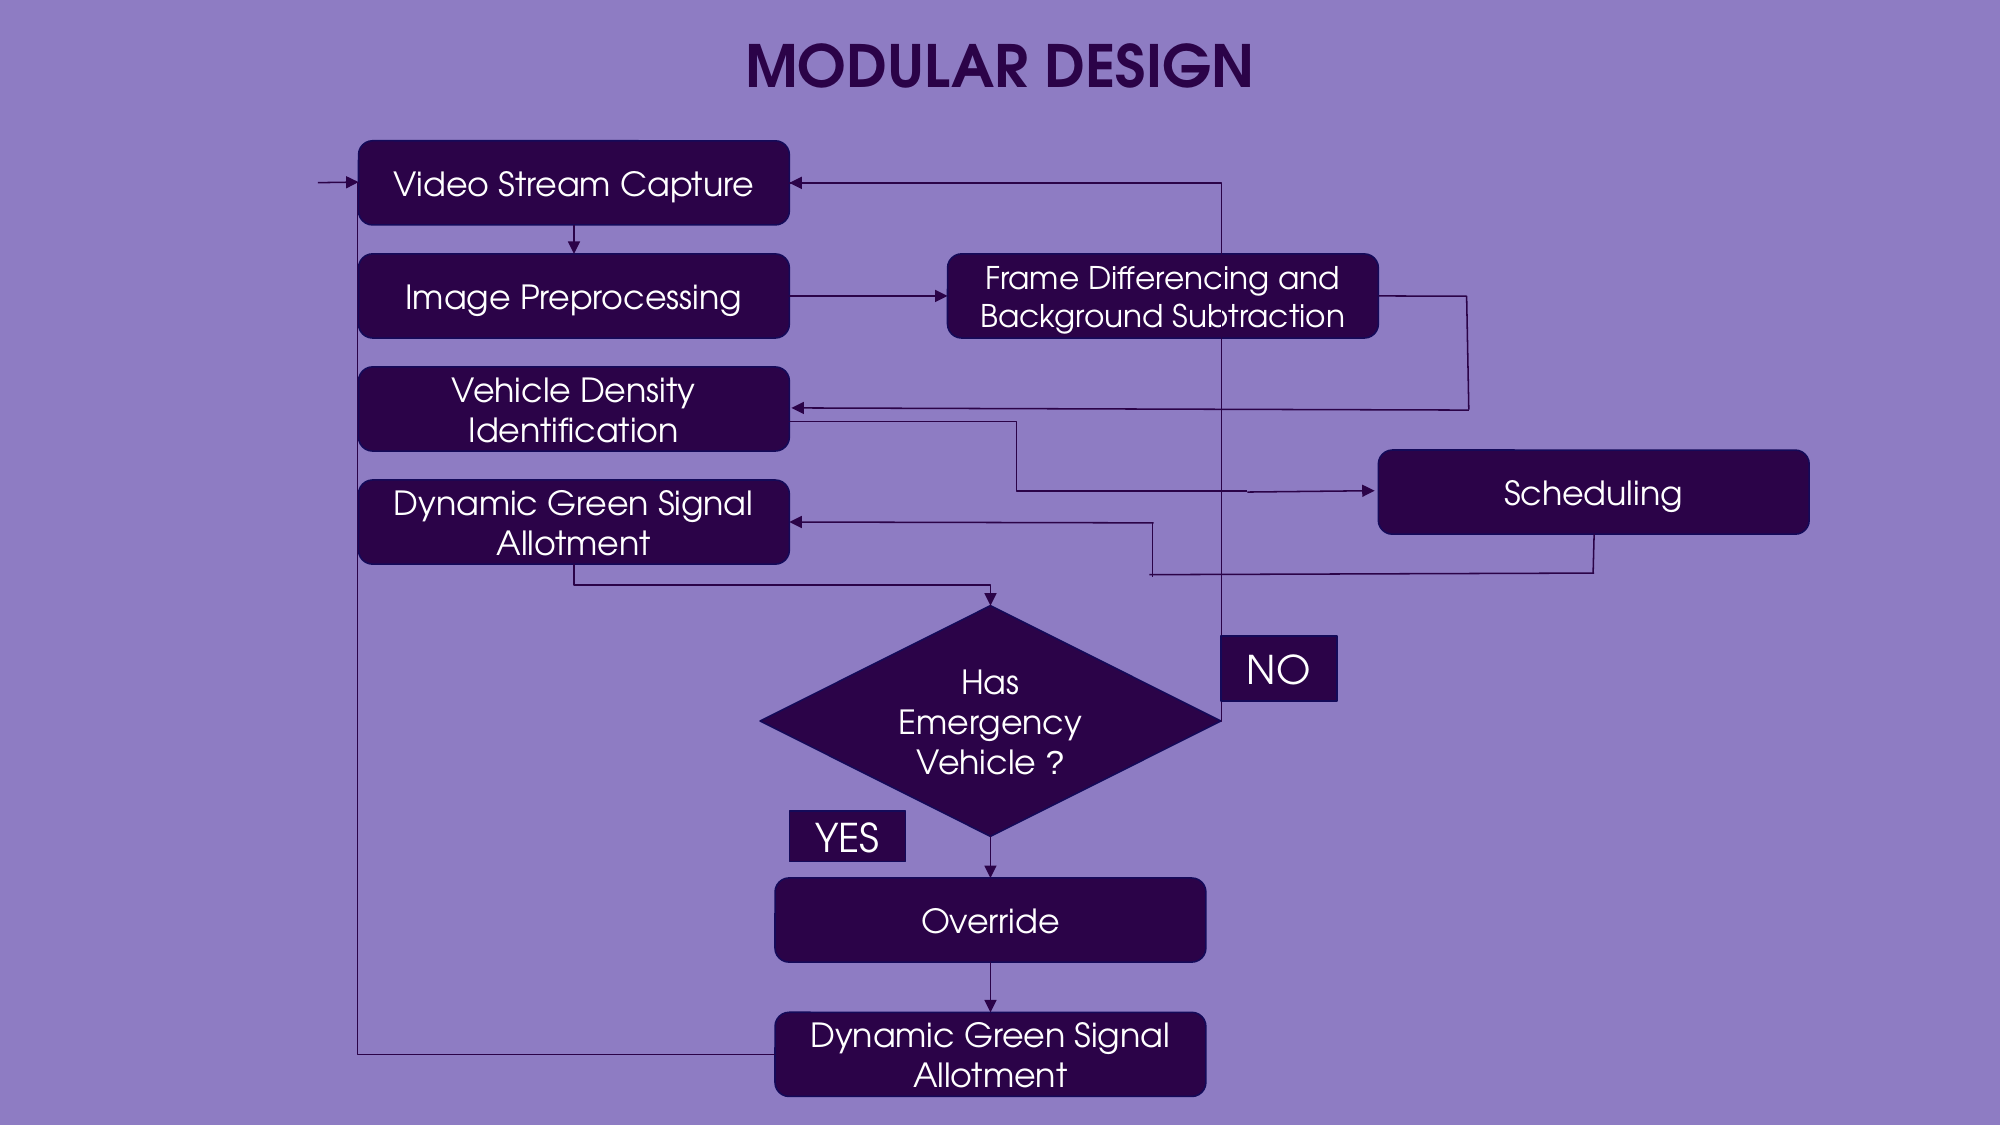

# MODULAR DESIGN
Video Stream Capture
Image Preprocessing
Frame Differencing and Background Subtraction
Vehicle Density Identification
Scheduling
Dynamic Green Signal Allotment
Has Emergency Vehicle ?
NO
YES
Override
Dynamic Green Signal Allotment